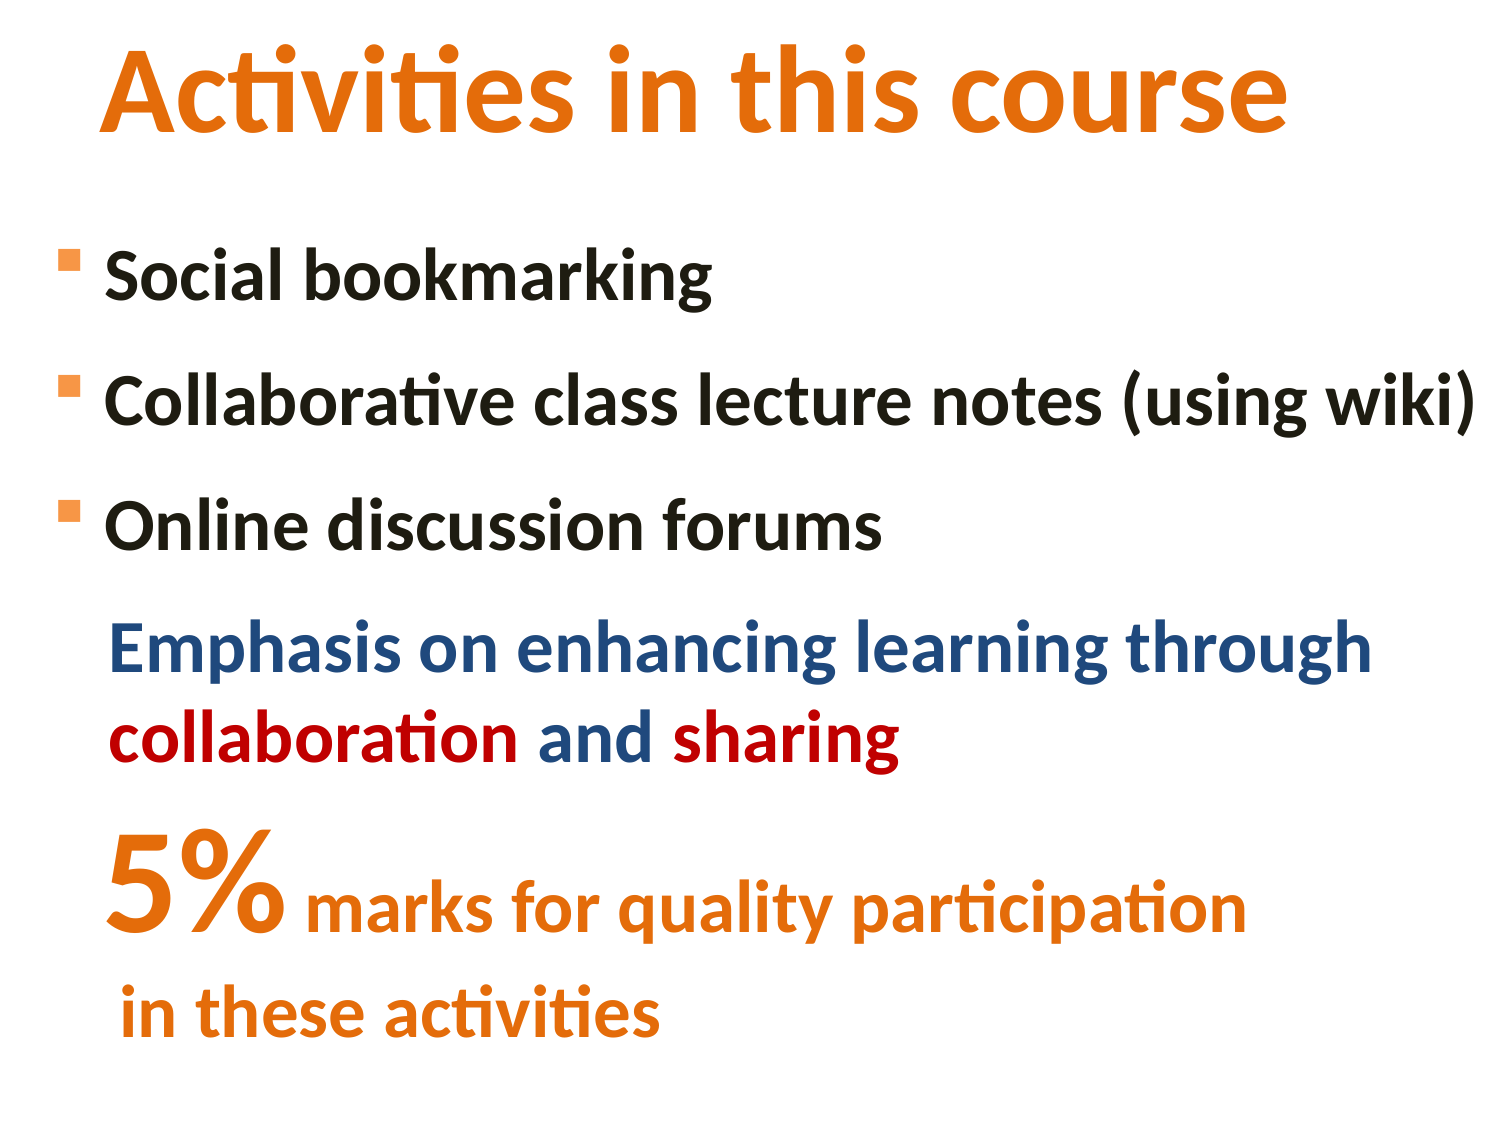

Activities in this course
 Social bookmarking
 Collaborative class lecture notes (using wiki)
 Online discussion forums

Emphasis on enhancing learning through collaboration and sharing
5% marks for quality participation
 in these activities